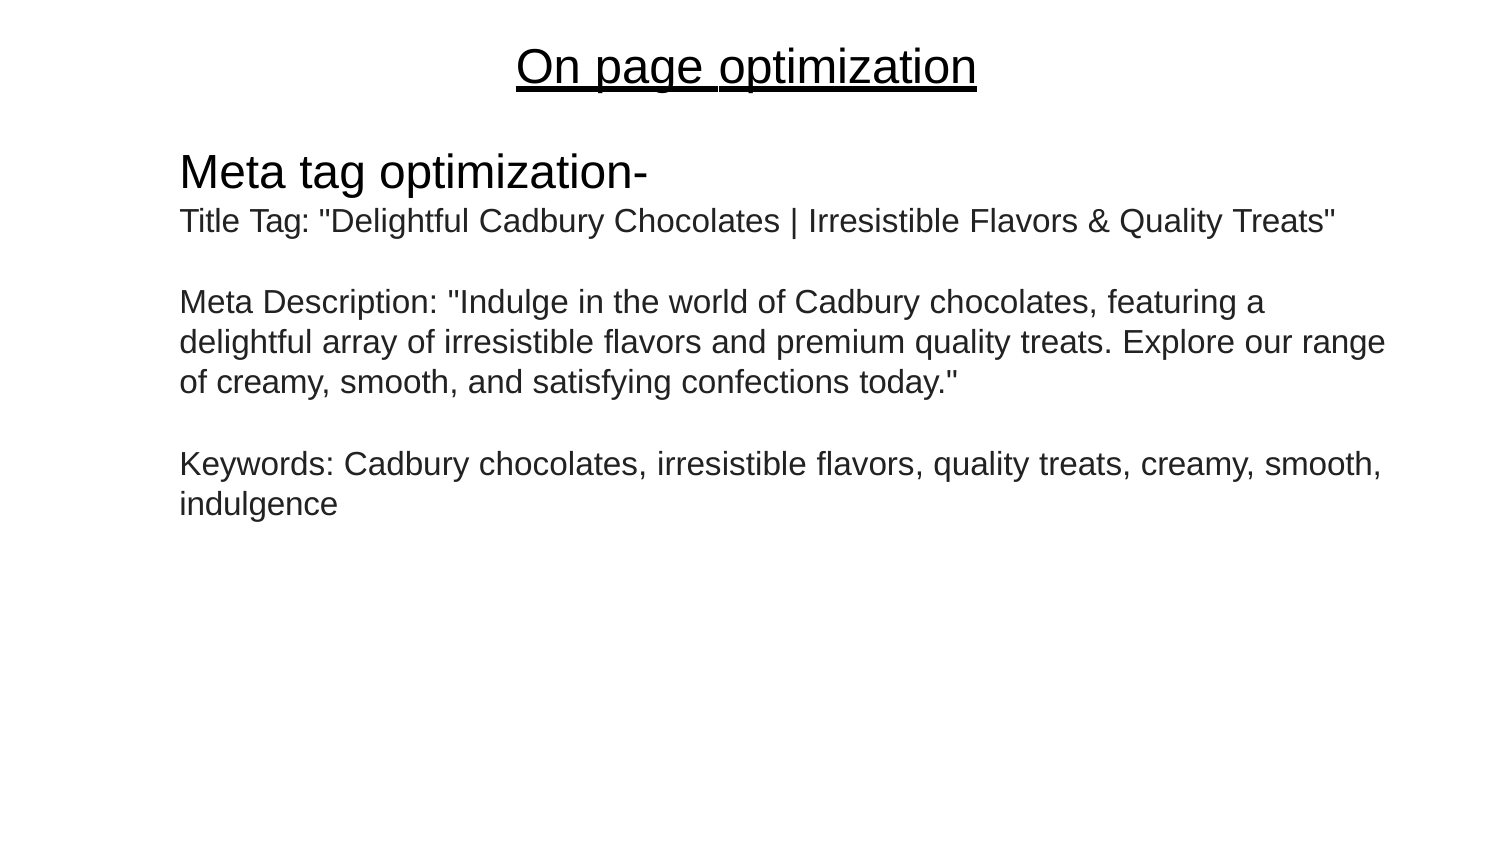

# On page optimization
Meta tag optimization-
Title Tag: "Delightful Cadbury Chocolates | Irresistible Flavors & Quality Treats"

Meta Description: "Indulge in the world of Cadbury chocolates, featuring a delightful array of irresistible flavors and premium quality treats. Explore our range of creamy, smooth, and satisfying confections today."

Keywords: Cadbury chocolates, irresistible flavors, quality treats, creamy, smooth, indulgence